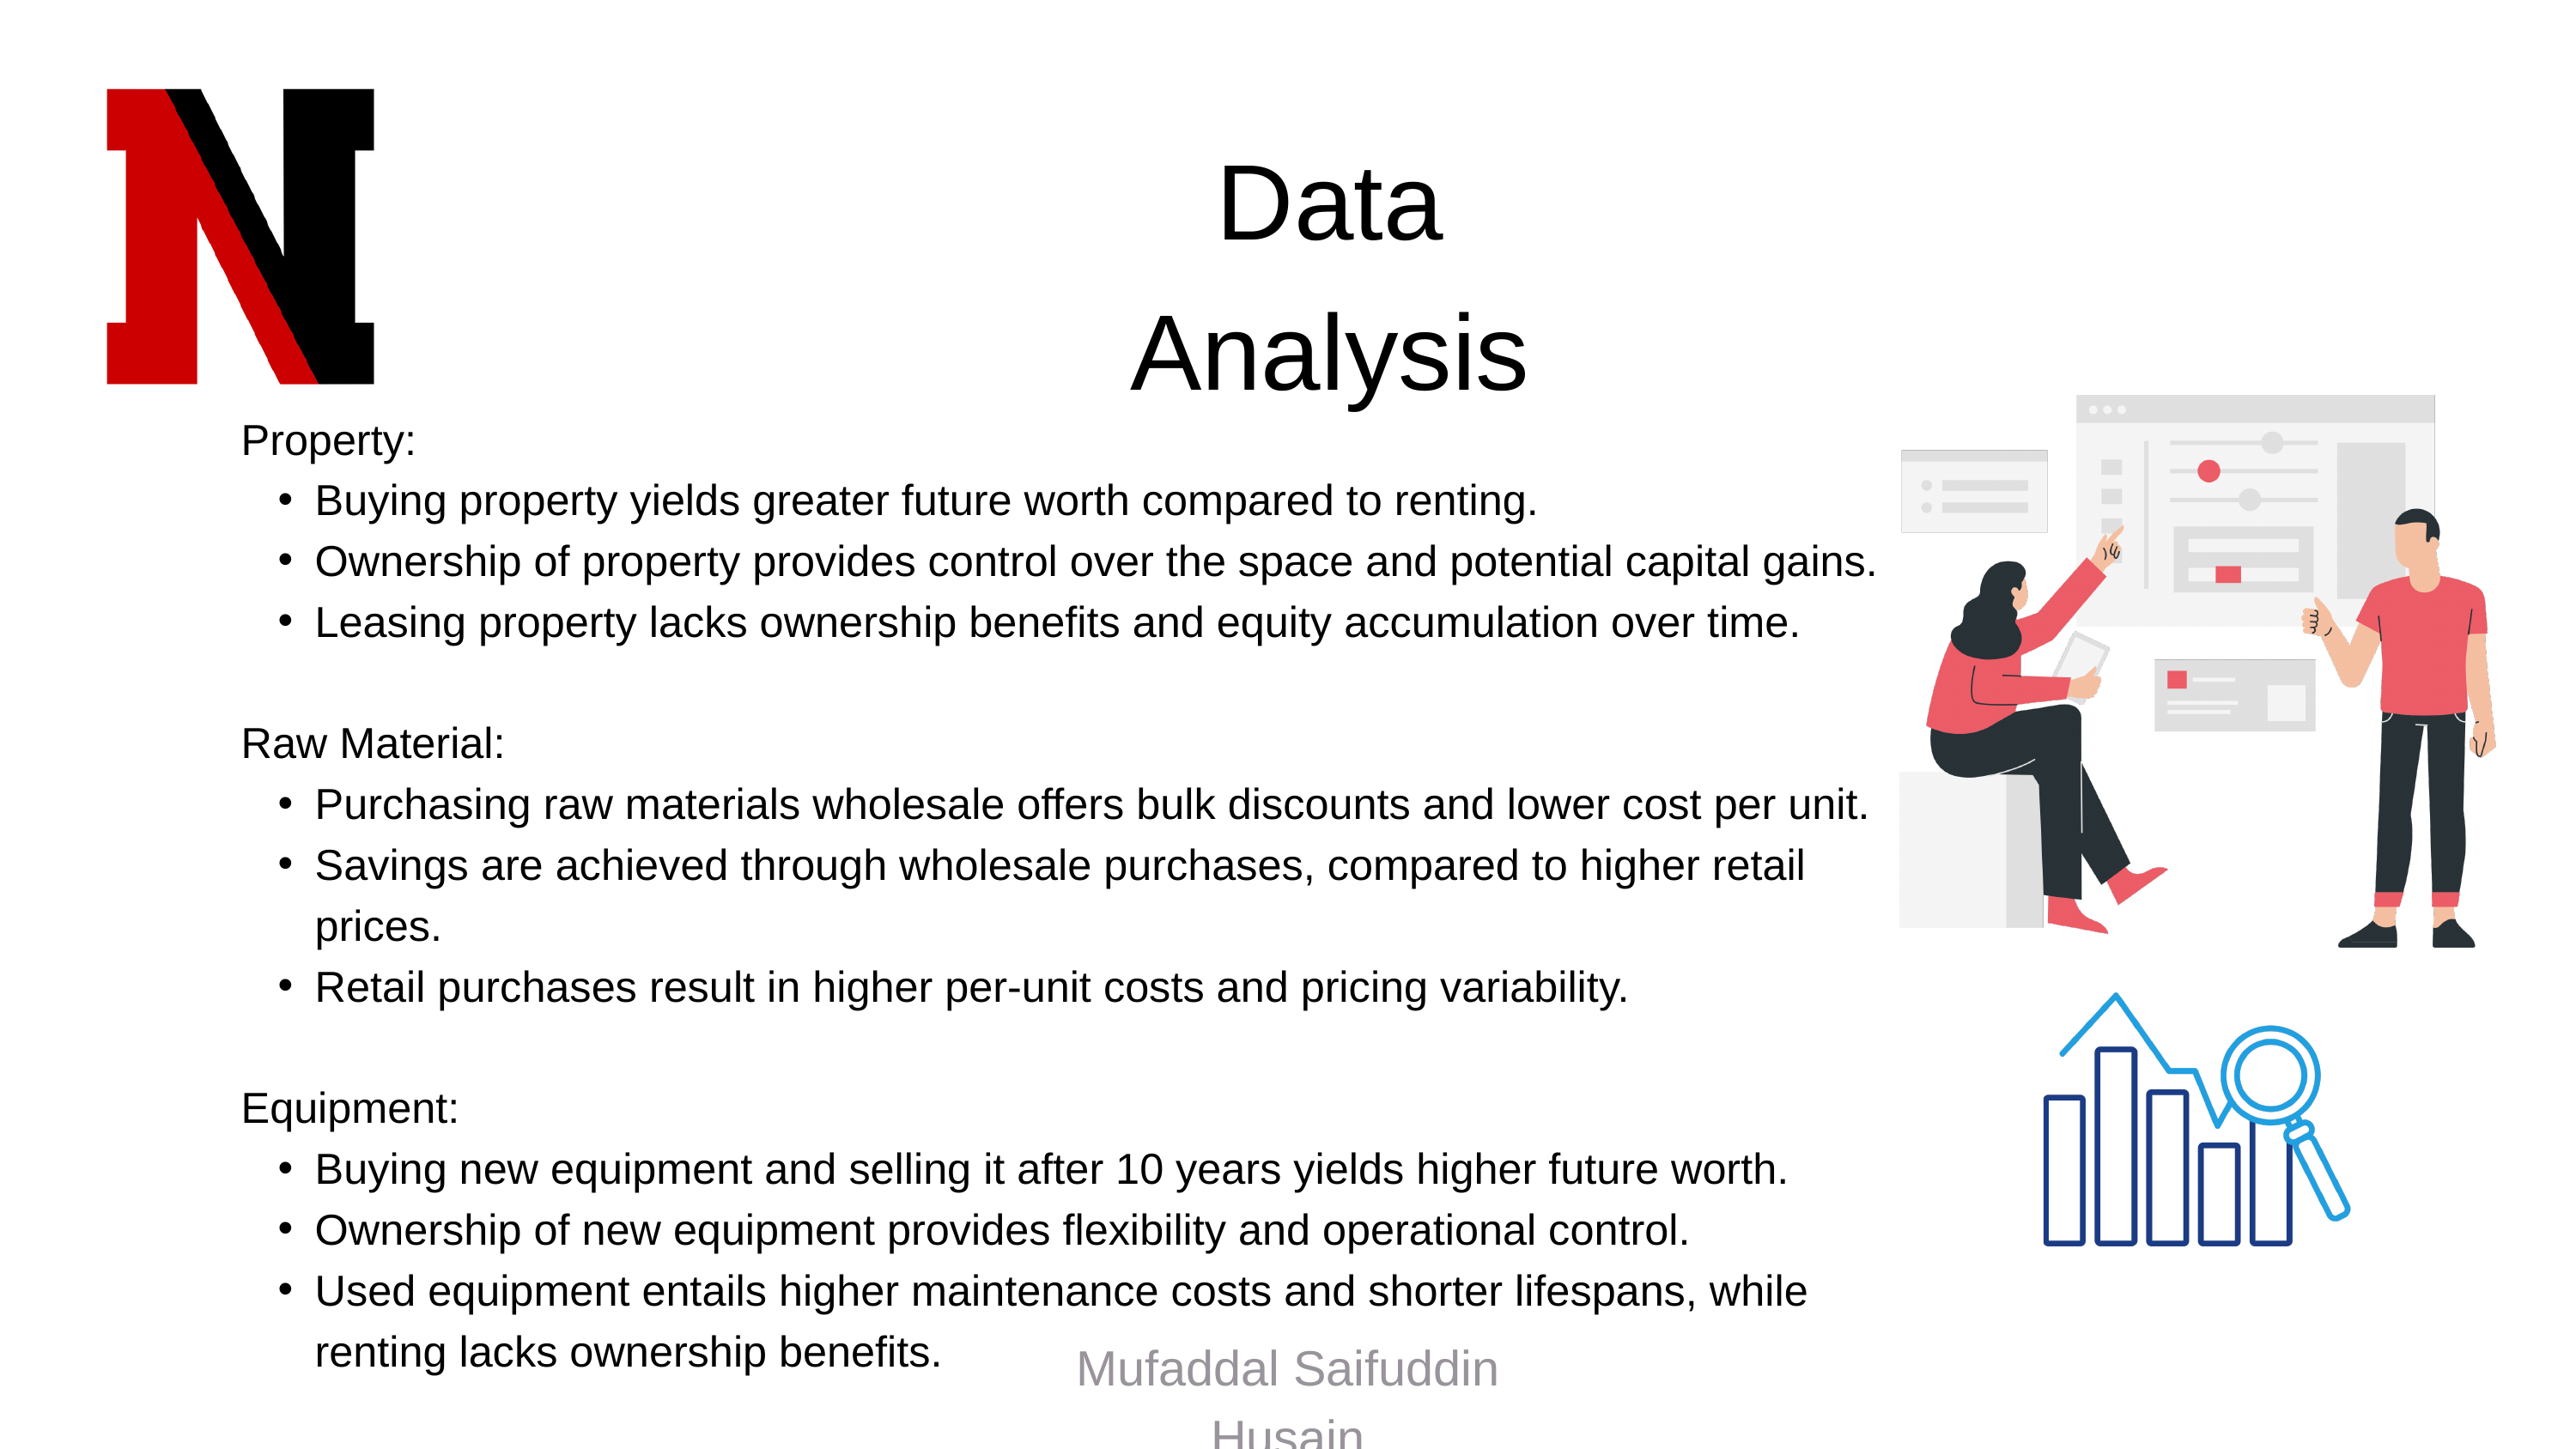

Data Analysis

Property:
Buying property yields greater future worth compared to renting.
Ownership of property provides control over the space and potential capital gains.
Leasing property lacks ownership benefits and equity accumulation over time.

Raw Material:
Purchasing raw materials wholesale offers bulk discounts and lower cost per unit.
Savings are achieved through wholesale purchases, compared to higher retail prices.
Retail purchases result in higher per-unit costs and pricing variability.

Equipment:
Buying new equipment and selling it after 10 years yields higher future worth.
Ownership of new equipment provides flexibility and operational control.
Used equipment entails higher maintenance costs and shorter lifespans, while renting lacks ownership benefits.

Mufaddal Saifuddin Husain